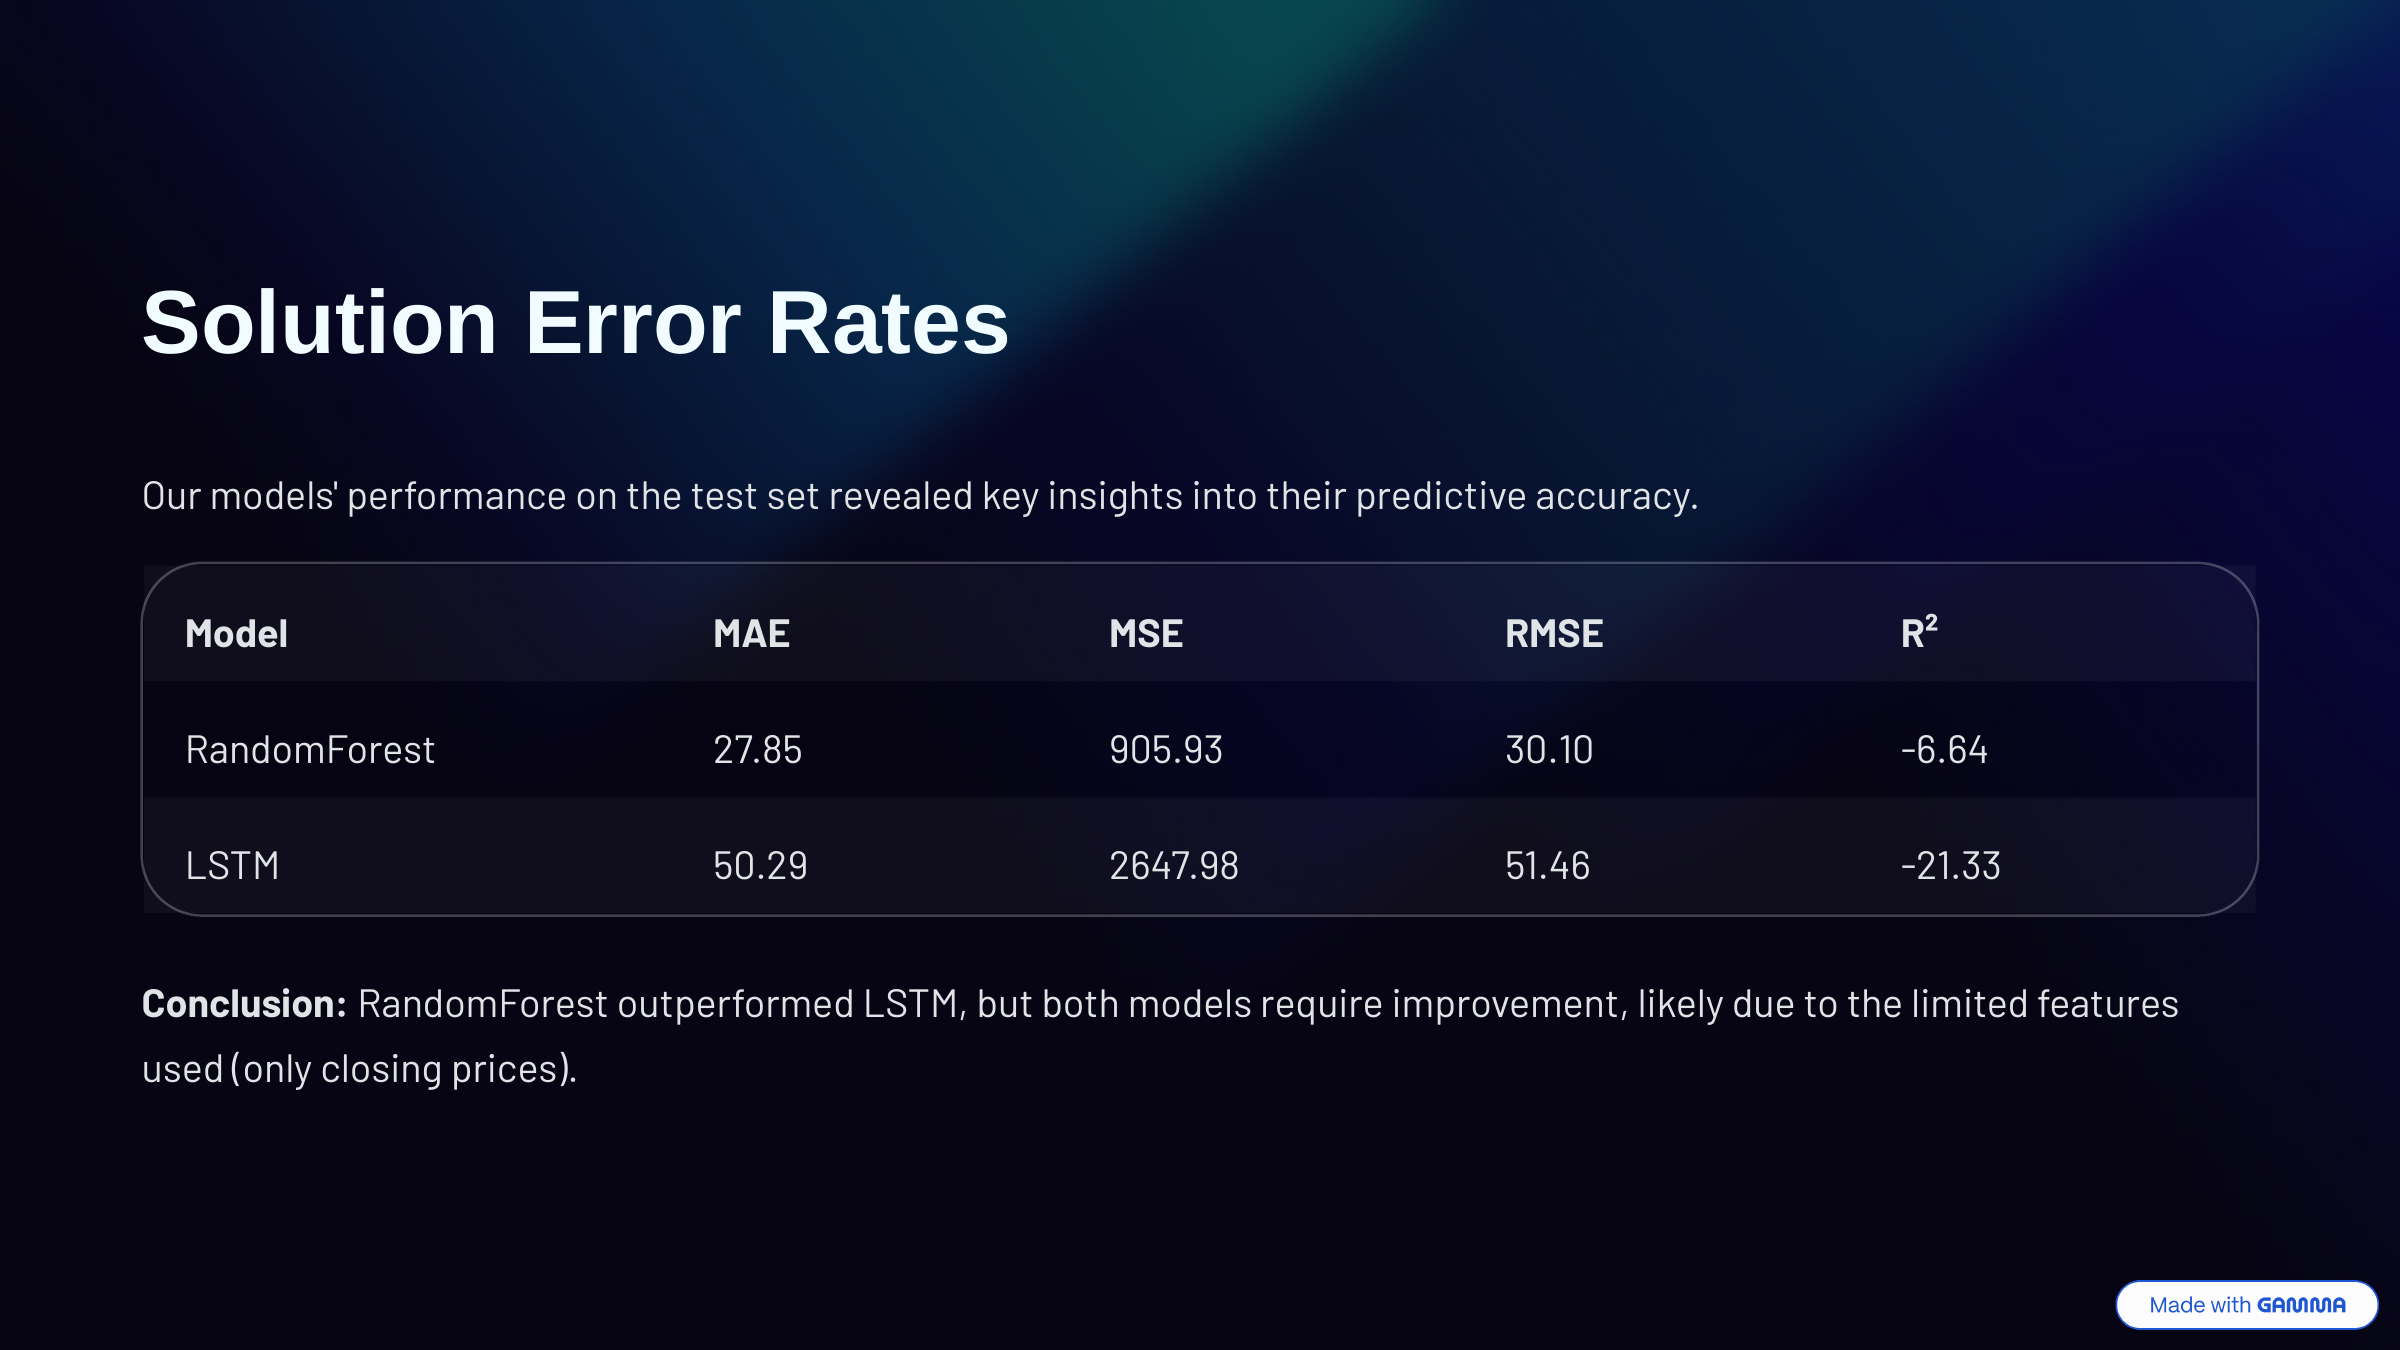

Solution Error Rates
Our models' performance on the test set revealed key insights into their predictive accuracy.

Model
MAE
MSE
RMSE
R²

RandomForest
27.85
905.93
30.10
-6.64

LSTM
50.29
2647.98
51.46
-21.33
Conclusion: RandomForest outperformed LSTM, but both models require improvement, likely due to the limited features used (only closing prices).